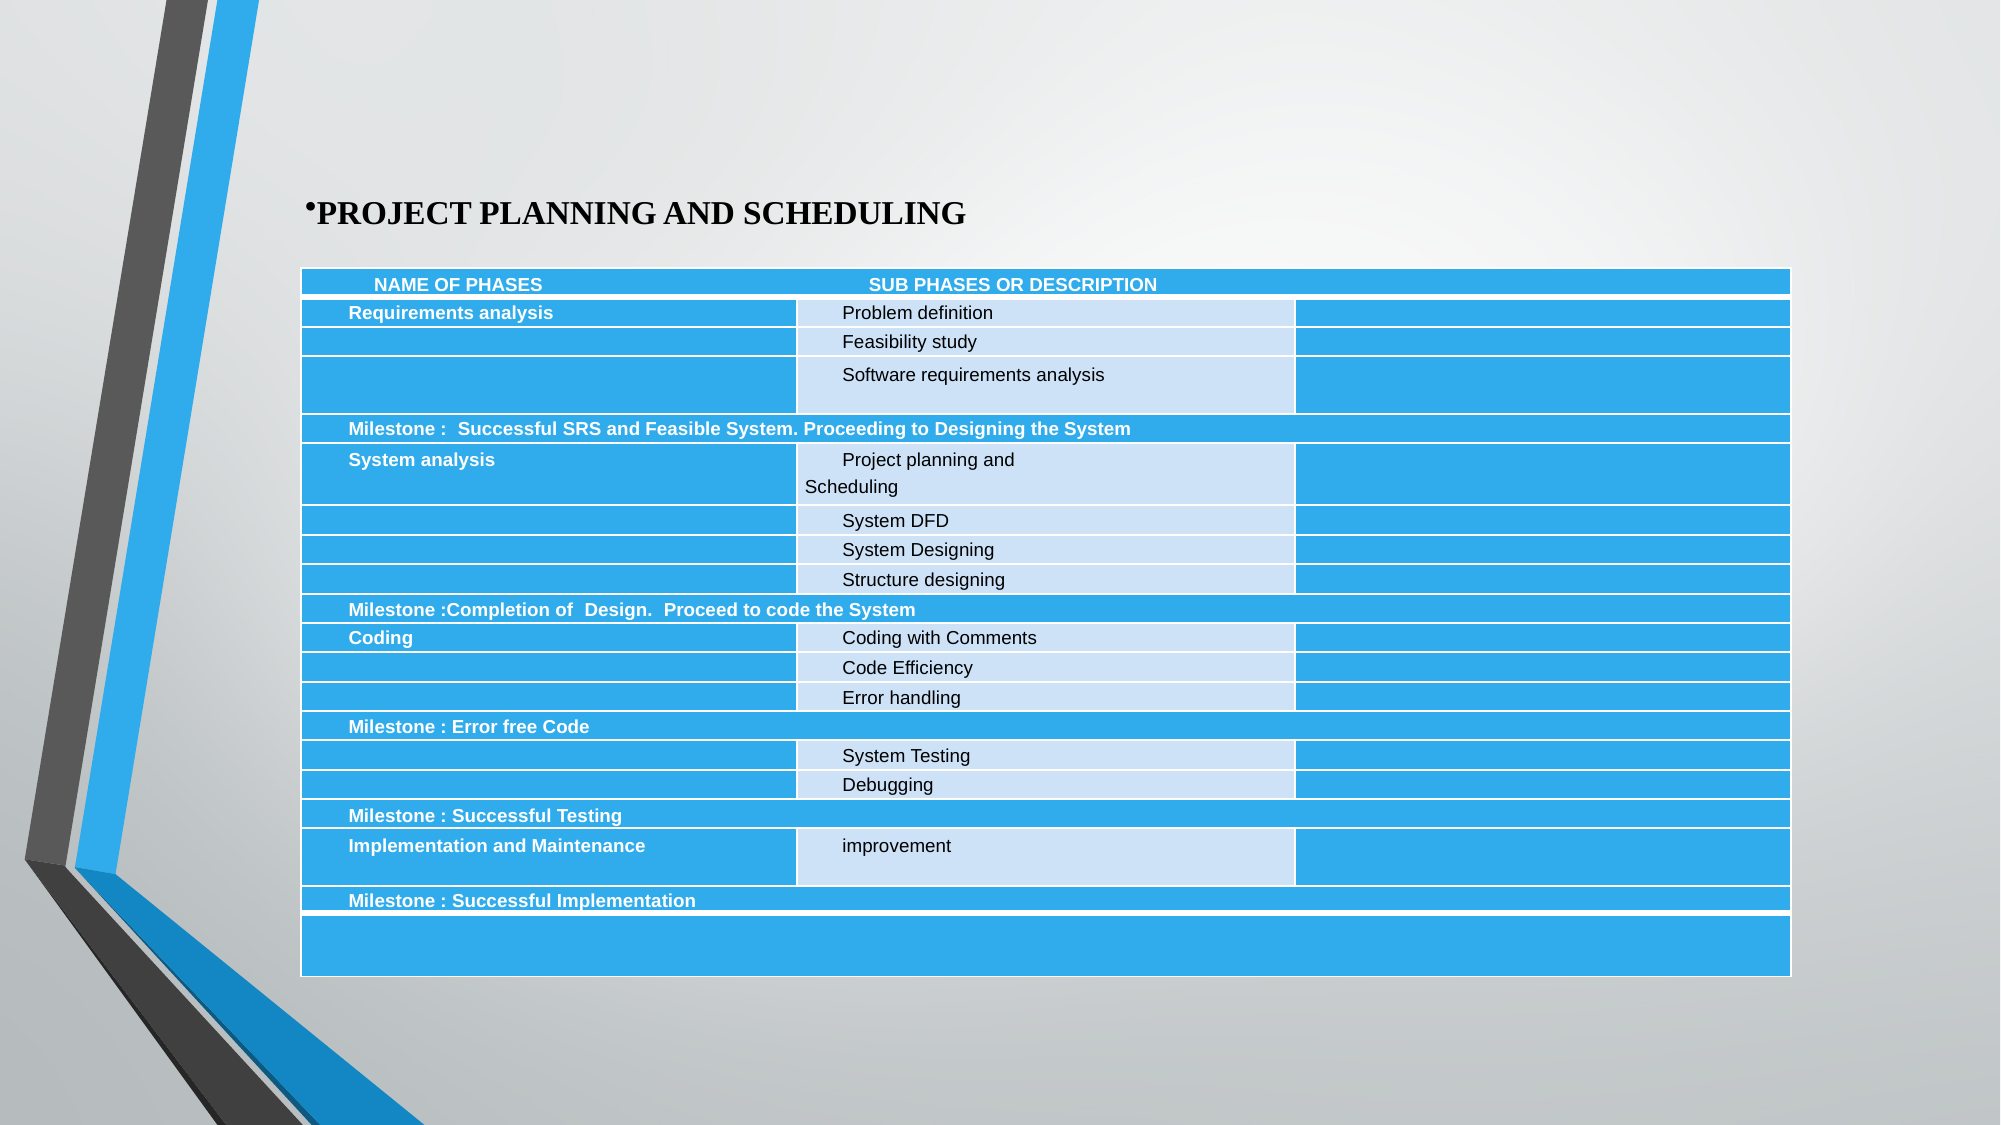

PROJECT PLANNING AND SCHEDULING

| NAME OF PHASES SUB PHASES OR DESCRIPTION |  |  |
| --- | --- | --- |
| Requirements analysis | Problem definition |  |
|  | Feasibility study |  |
|  | Software requirements analysis |  |
| Milestone : Successful SRS and Feasible System. Proceeding to Designing the System |  |  |
| System analysis | Project planning and Scheduling |  |
|  | System DFD |  |
|  | System Designing |  |
|  | Structure designing |  |
| Milestone :Completion of Design. Proceed to code the System |  |  |
| Coding | Coding with Comments |  |
|  | Code Efficiency |  |
|  | Error handling |  |
| Milestone : Error free Code |  |  |
|  | System Testing |  |
|  | Debugging |  |
| Milestone : Successful Testing |  |  |
| Implementation and Maintenance | improvement |  |
| Milestone : Successful Implementation |  |  |
|  |  |  |